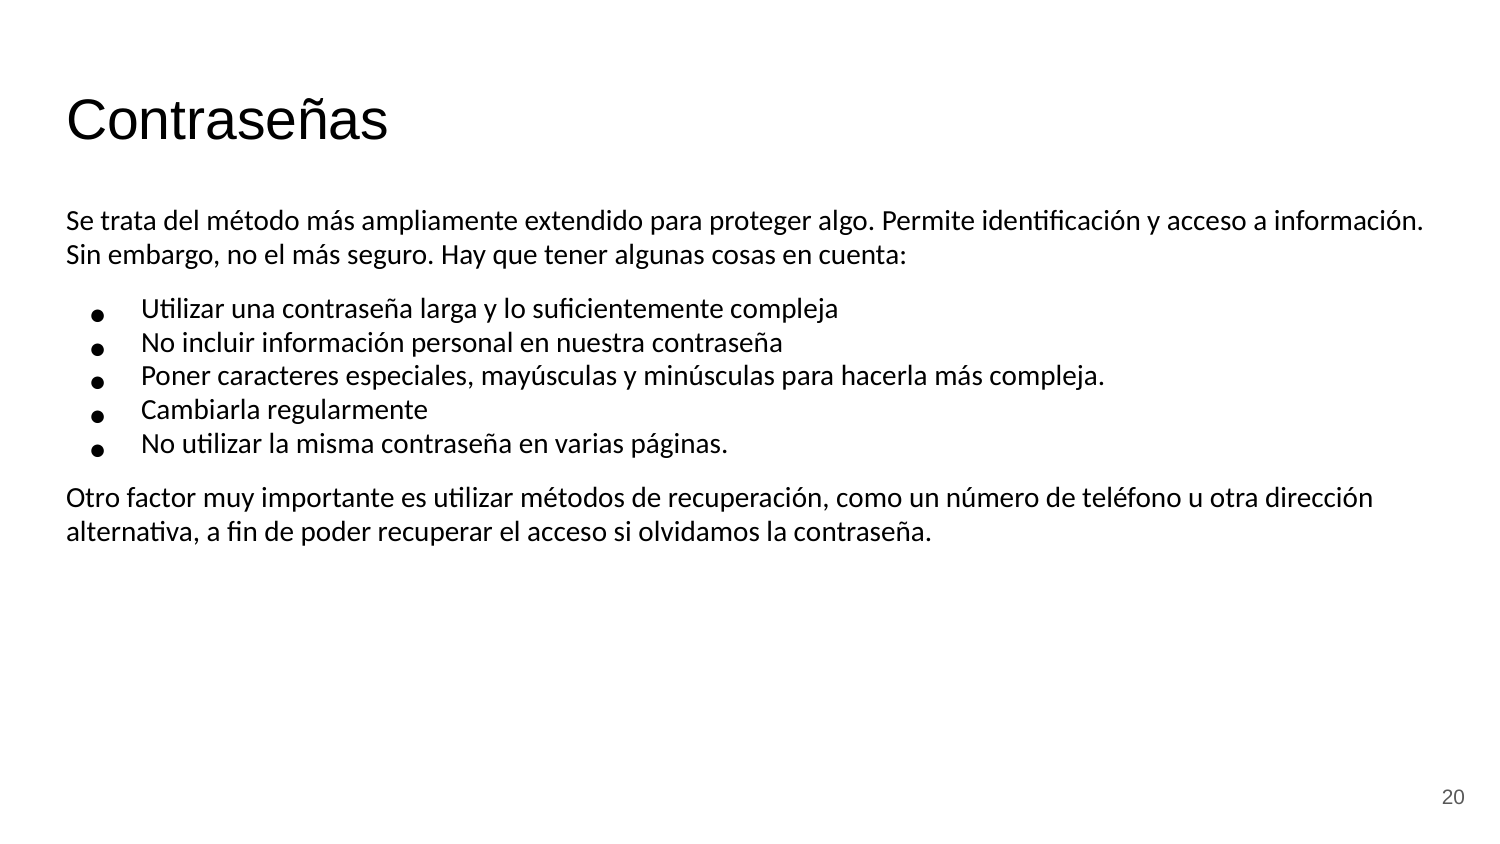

# Contraseñas
Se trata del método más ampliamente extendido para proteger algo. Permite identificación y acceso a información. Sin embargo, no el más seguro. Hay que tener algunas cosas en cuenta:
Utilizar una contraseña larga y lo suficientemente compleja
No incluir información personal en nuestra contraseña
Poner caracteres especiales, mayúsculas y minúsculas para hacerla más compleja.
Cambiarla regularmente
No utilizar la misma contraseña en varias páginas.
Otro factor muy importante es utilizar métodos de recuperación, como un número de teléfono u otra dirección alternativa, a fin de poder recuperar el acceso si olvidamos la contraseña.
20